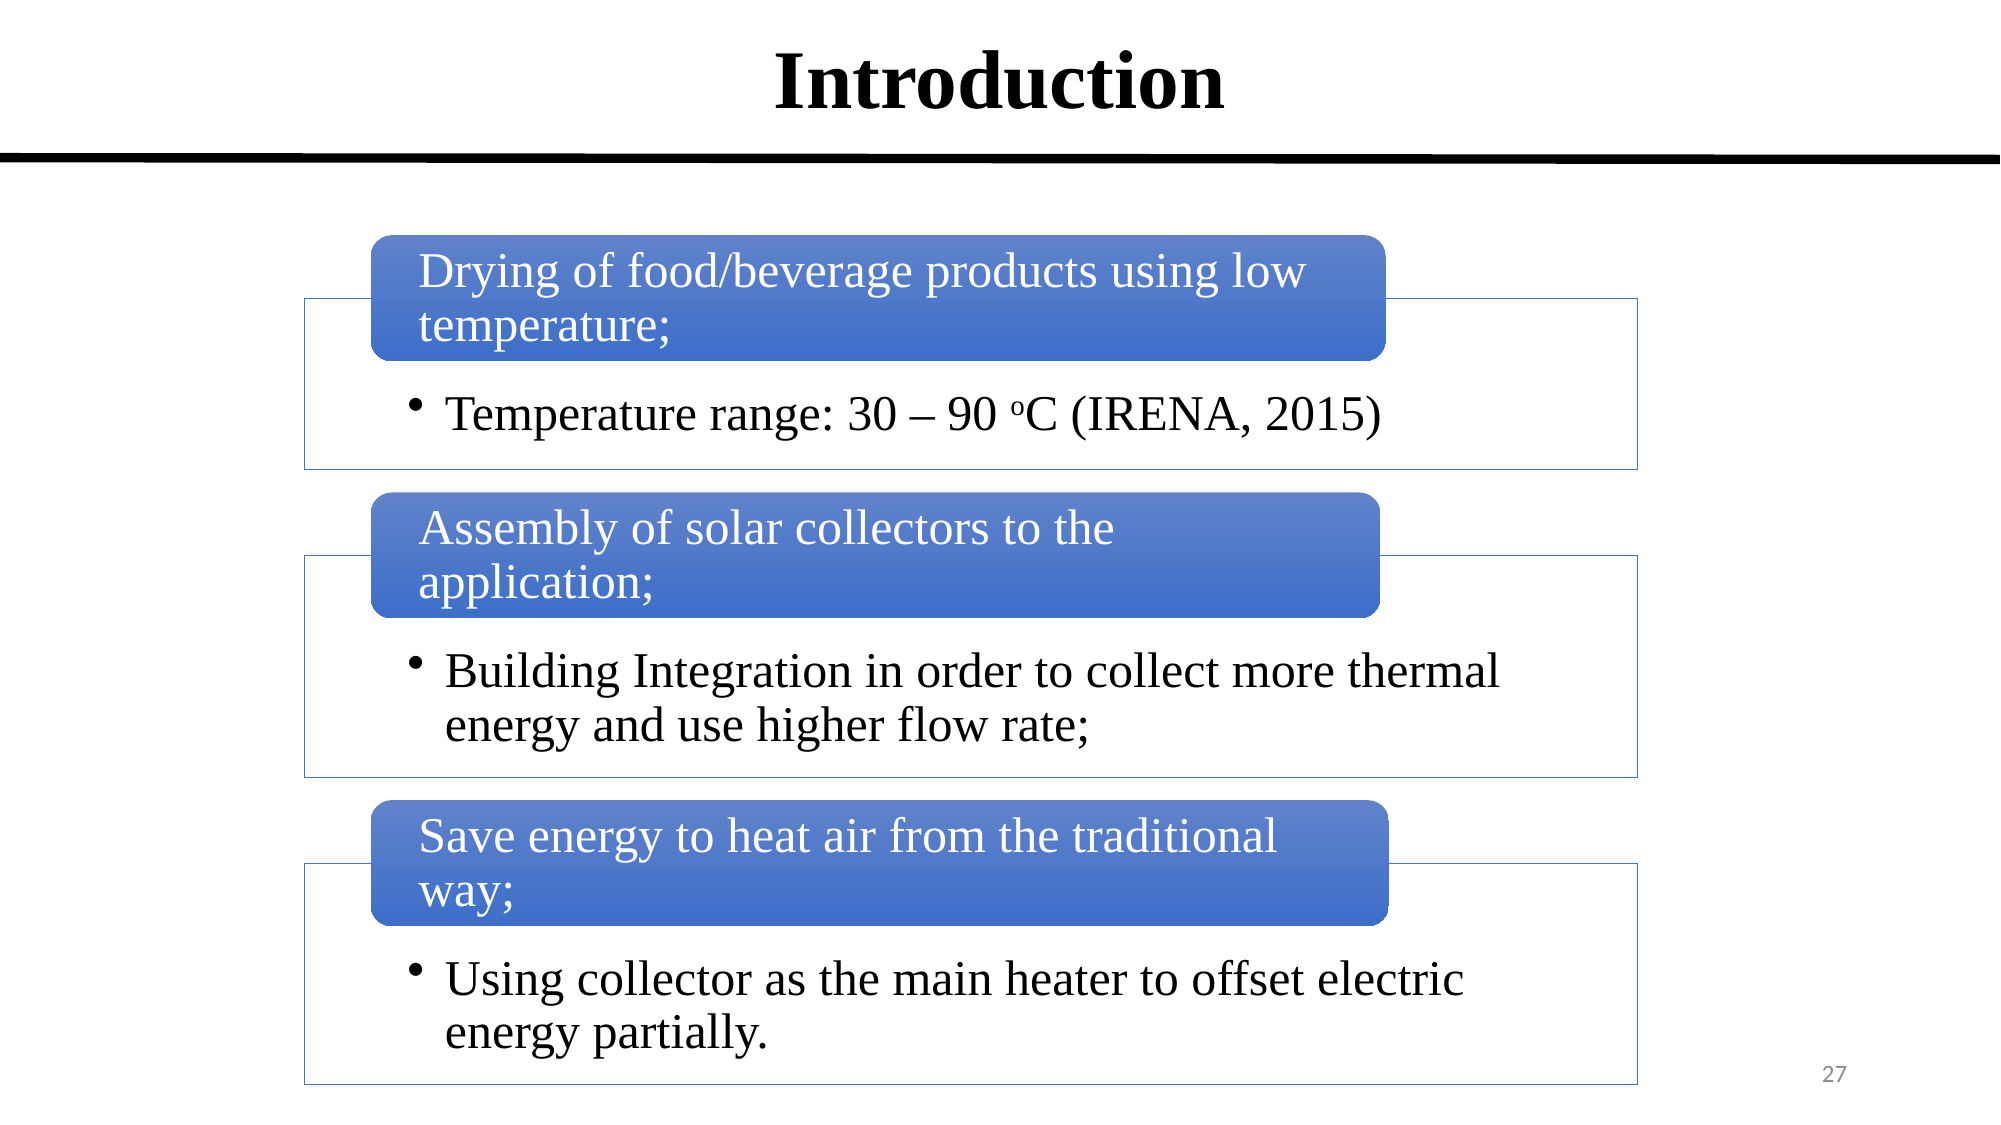

# Introduction
Temperature range: 30 – 90 oC (IRENA, 2015)
Drying of food/beverage products using low temperature;
Building Integration in order to collect more thermal energy and use higher flow rate;
Assembly of solar collectors to the application;
Using collector as the main heater to offset electric energy partially.
Save energy to heat air from the traditional way;
27